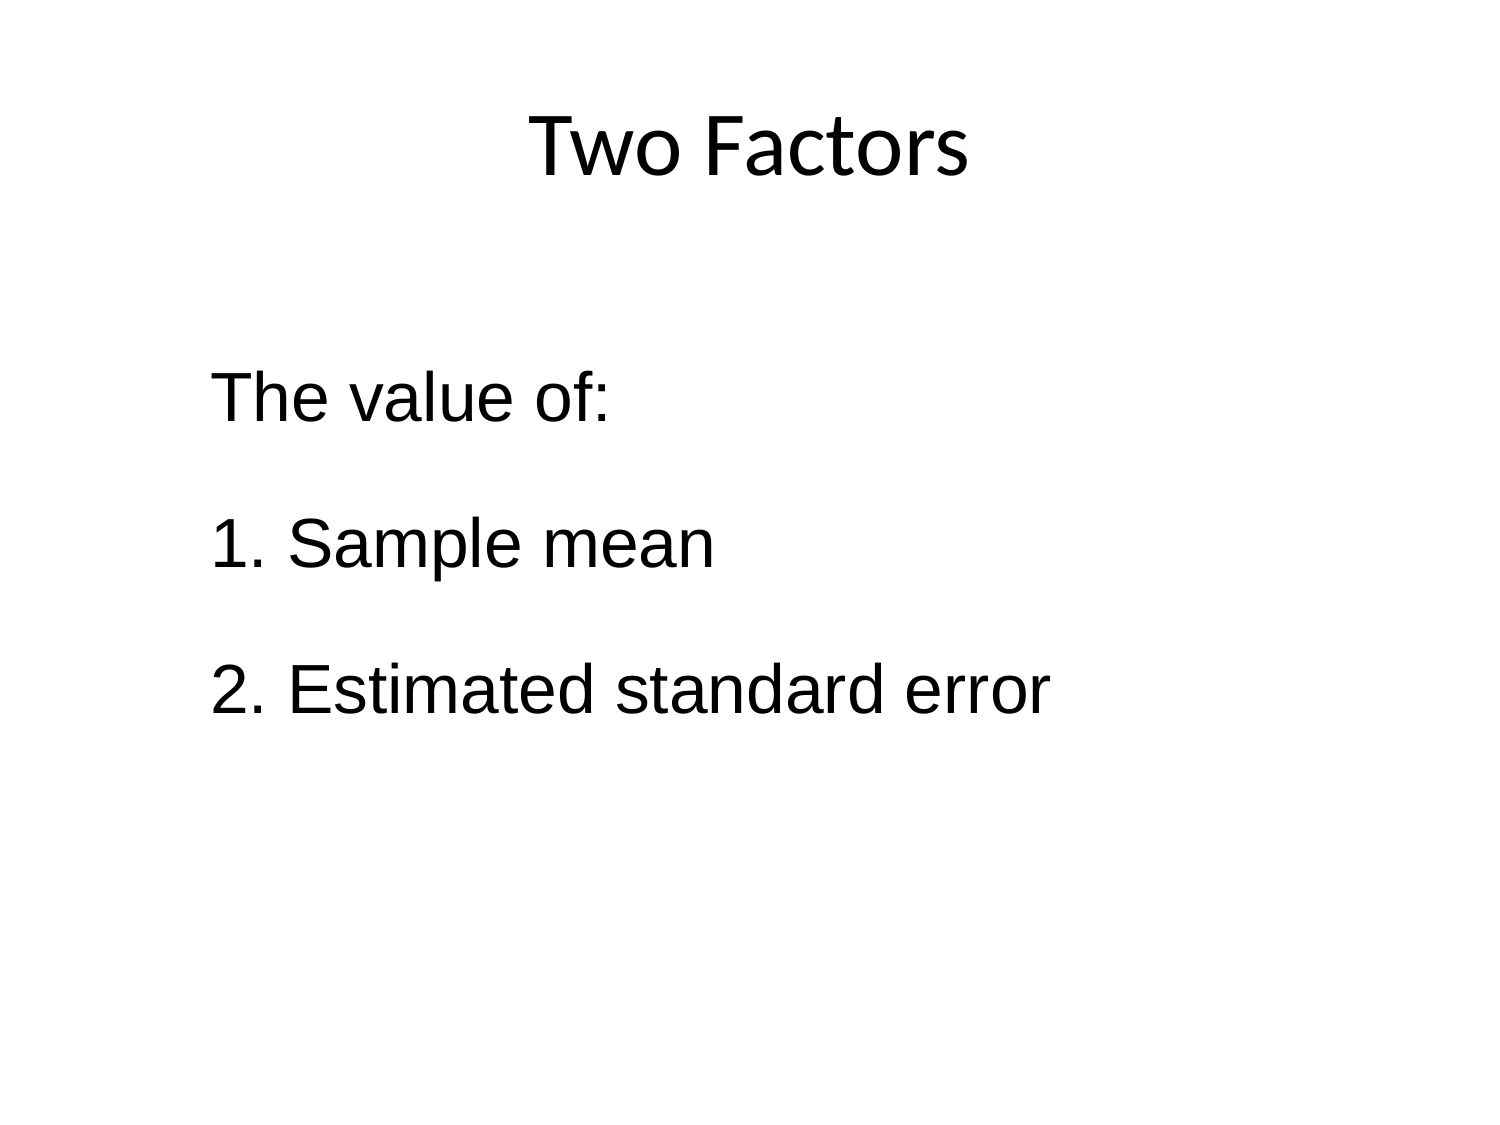

# Two Factors

The value of:

1. Sample mean

2. Estimated standard error